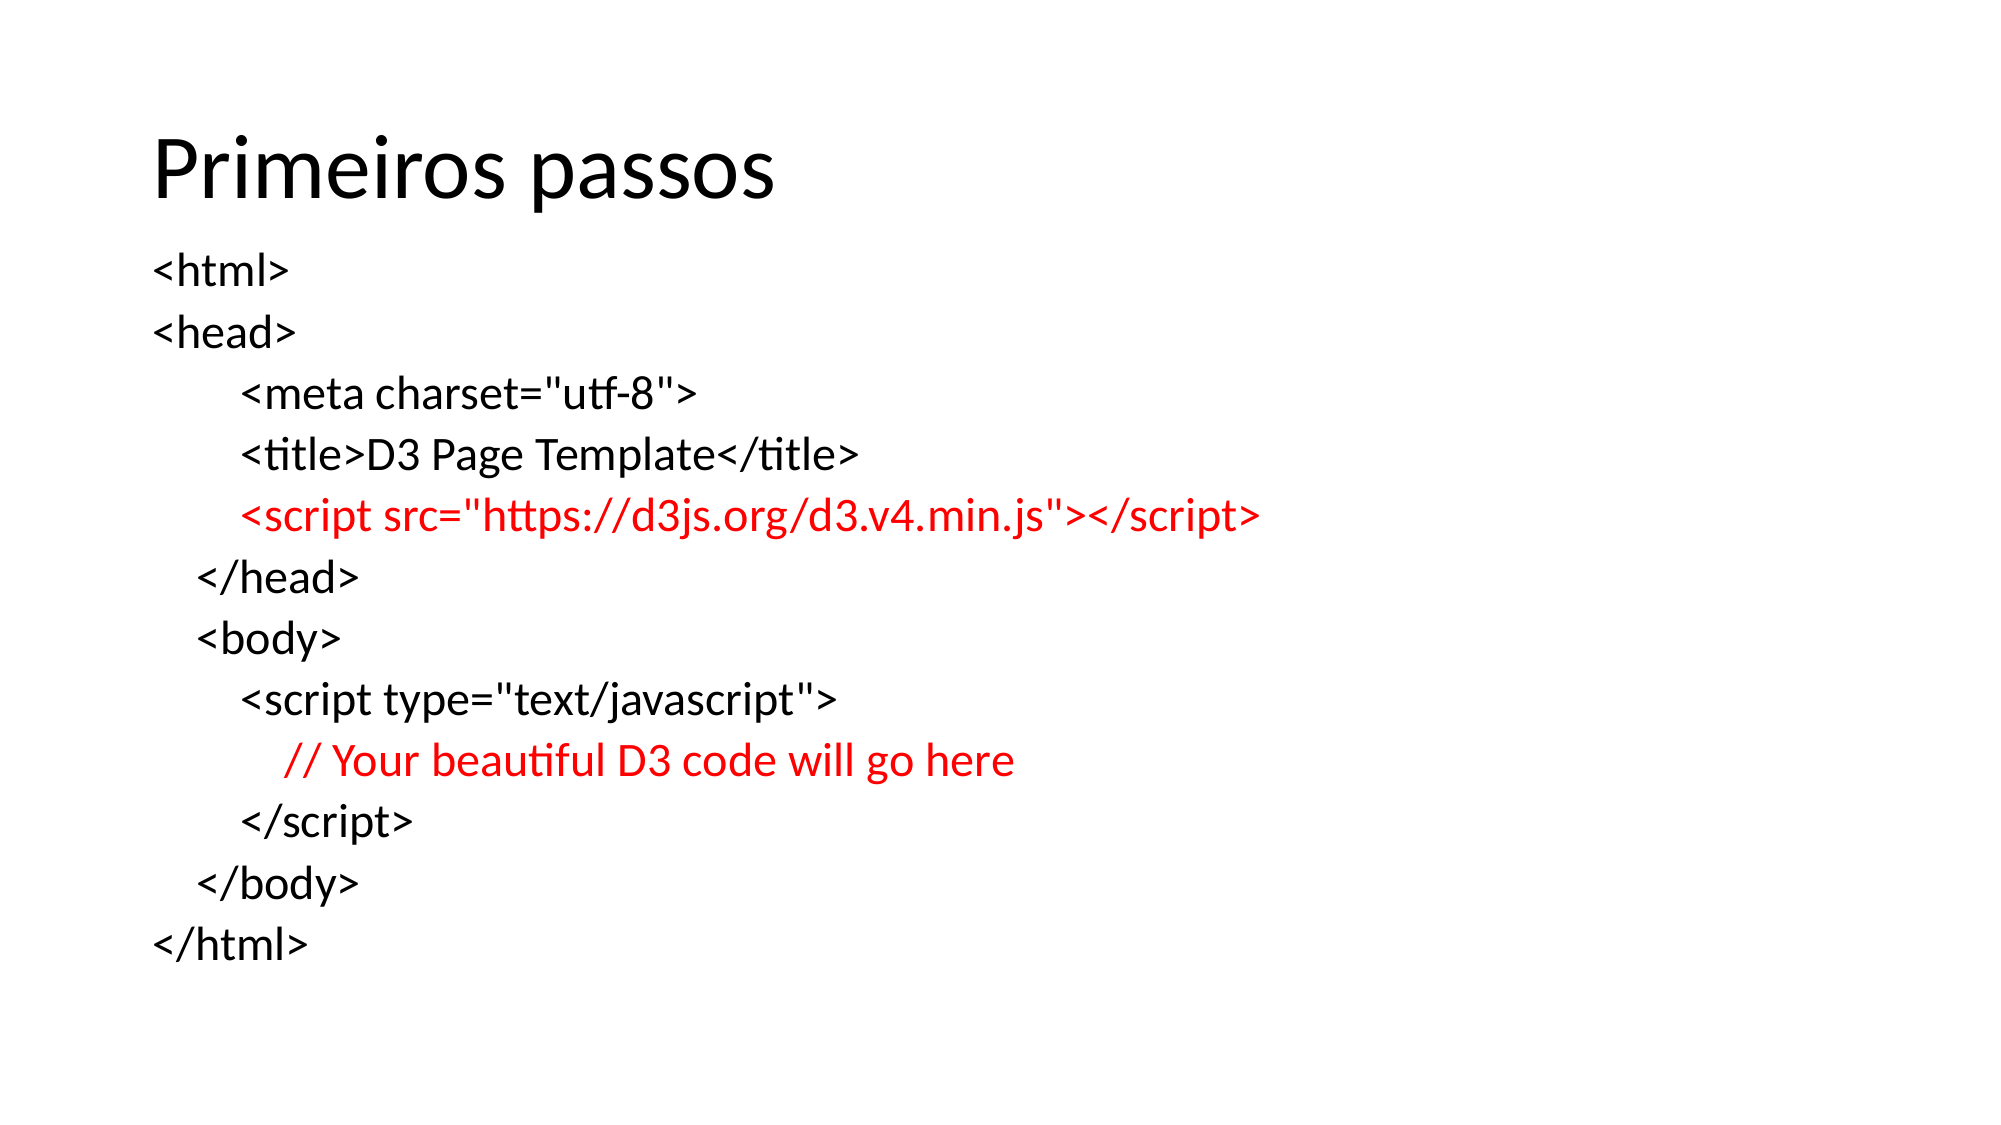

# Primeiros passos

<html>
<head>
        <meta charset="utf-8">
        <title>D3 Page Template</title>
        <script src="https://d3js.org/d3.v4.min.js"></script>
    </head>
    <body>
        <script type="text/javascript">
            // Your beautiful D3 code will go here
        </script>
    </body>
</html>